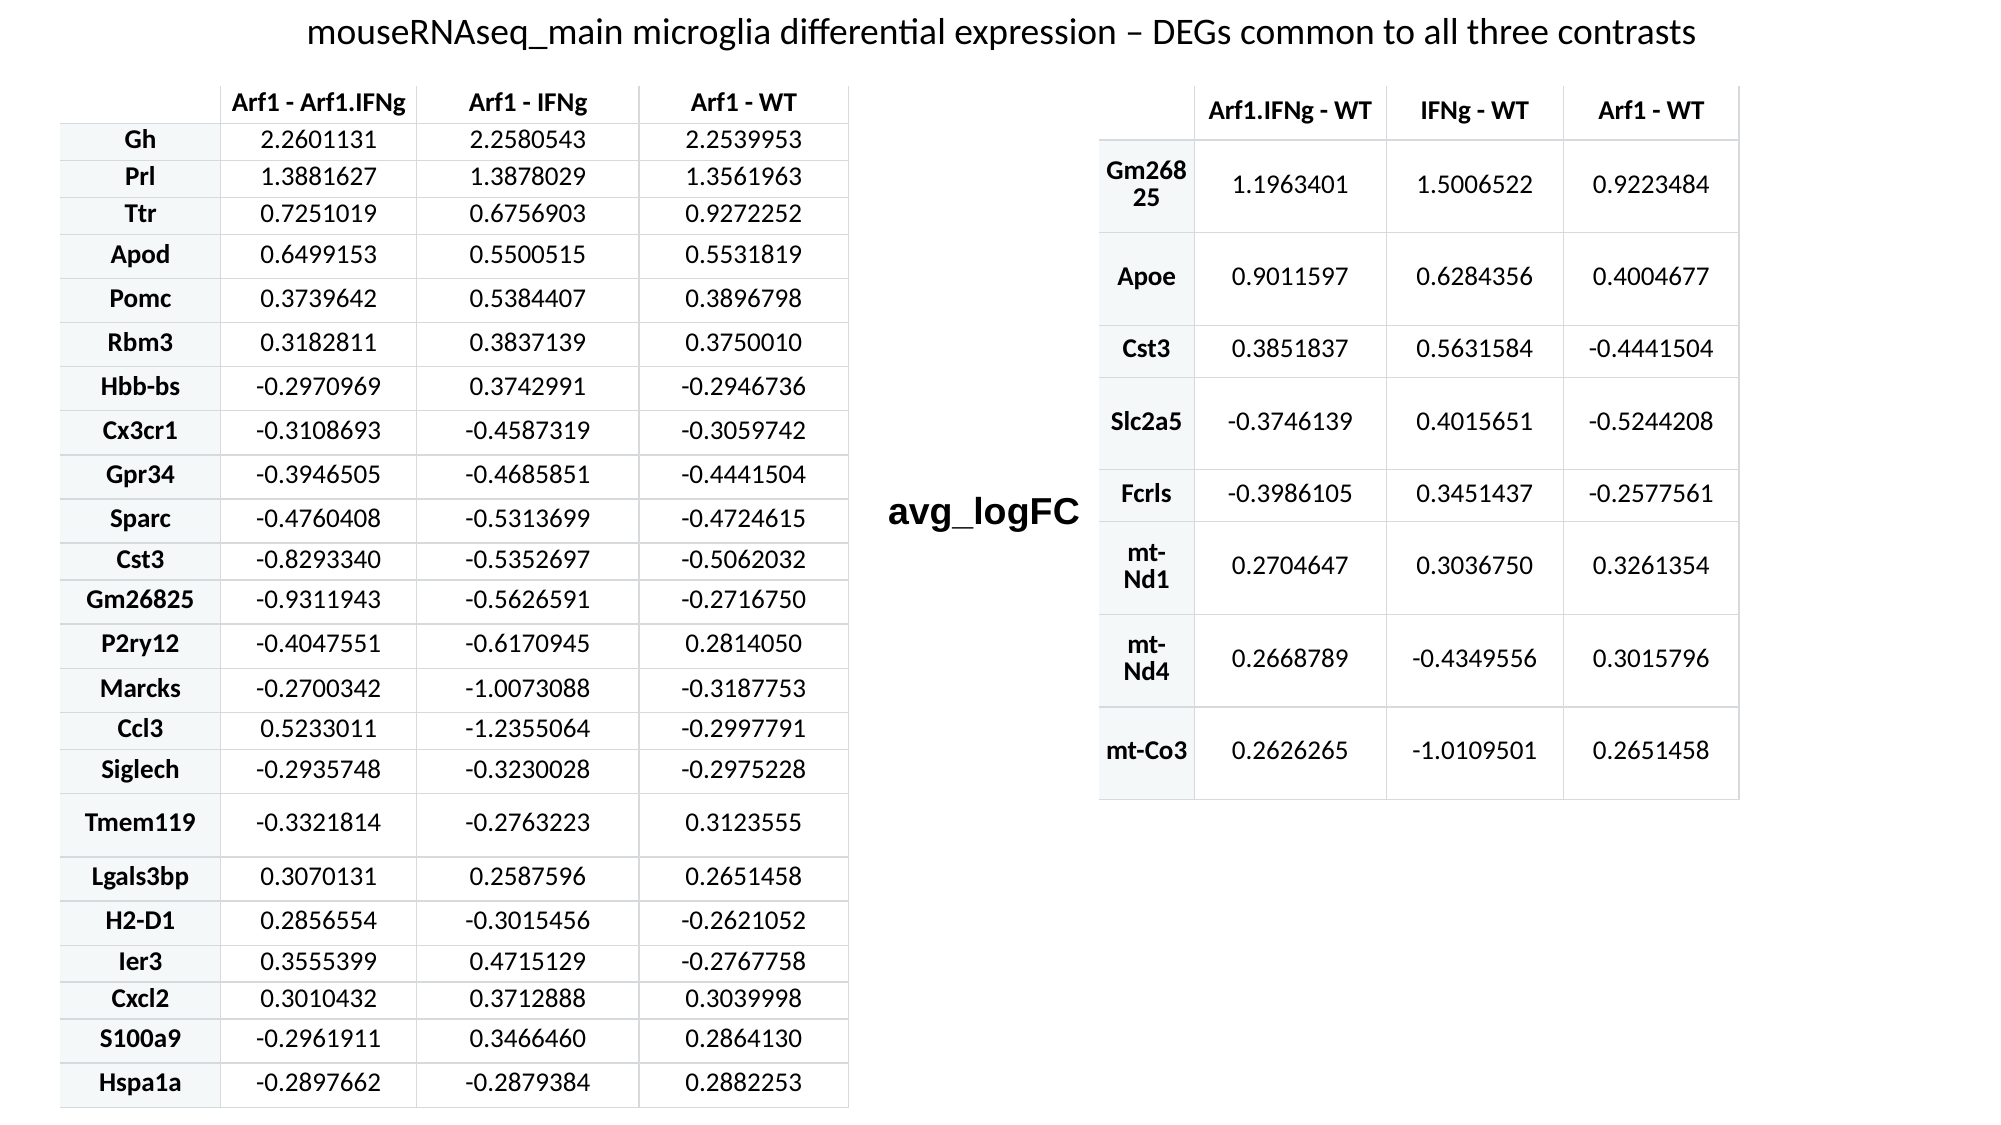

mouseRNAseq_main microglia differential expression – DEGs common to all three contrasts
|  | Arf1 - Arf1.IFNg | Arf1 - IFNg | Arf1 - WT |
| --- | --- | --- | --- |
| Gh | 2.2601131 | 2.2580543 | 2.2539953 |
| Prl | 1.3881627 | 1.3878029 | 1.3561963 |
| Ttr | 0.7251019 | 0.6756903 | 0.9272252 |
| Apod | 0.6499153 | 0.5500515 | 0.5531819 |
| Pomc | 0.3739642 | 0.5384407 | 0.3896798 |
| Rbm3 | 0.3182811 | 0.3837139 | 0.3750010 |
| Hbb-bs | -0.2970969 | 0.3742991 | -0.2946736 |
| Cx3cr1 | -0.3108693 | -0.4587319 | -0.3059742 |
| Gpr34 | -0.3946505 | -0.4685851 | -0.4441504 |
| Sparc | -0.4760408 | -0.5313699 | -0.4724615 |
| Cst3 | -0.8293340 | -0.5352697 | -0.5062032 |
| Gm26825 | -0.9311943 | -0.5626591 | -0.2716750 |
| P2ry12 | -0.4047551 | -0.6170945 | 0.2814050 |
| Marcks | -0.2700342 | -1.0073088 | -0.3187753 |
| Ccl3 | 0.5233011 | -1.2355064 | -0.2997791 |
| Siglech | -0.2935748 | -0.3230028 | -0.2975228 |
| Tmem119 | -0.3321814 | -0.2763223 | 0.3123555 |
| Lgals3bp | 0.3070131 | 0.2587596 | 0.2651458 |
| H2-D1 | 0.2856554 | -0.3015456 | -0.2621052 |
| Ier3 | 0.3555399 | 0.4715129 | -0.2767758 |
| Cxcl2 | 0.3010432 | 0.3712888 | 0.3039998 |
| S100a9 | -0.2961911 | 0.3466460 | 0.2864130 |
| Hspa1a | -0.2897662 | -0.2879384 | 0.2882253 |
|  | Arf1.IFNg - WT | IFNg - WT | Arf1 - WT |
| --- | --- | --- | --- |
| Gm26825 | 1.1963401 | 1.5006522 | 0.9223484 |
| Apoe | 0.9011597 | 0.6284356 | 0.4004677 |
| Cst3 | 0.3851837 | 0.5631584 | -0.4441504 |
| Slc2a5 | -0.3746139 | 0.4015651 | -0.5244208 |
| Fcrls | -0.3986105 | 0.3451437 | -0.2577561 |
| mt-Nd1 | 0.2704647 | 0.3036750 | 0.3261354 |
| mt-Nd4 | 0.2668789 | -0.4349556 | 0.3015796 |
| mt-Co3 | 0.2626265 | -1.0109501 | 0.2651458 |
avg_logFC